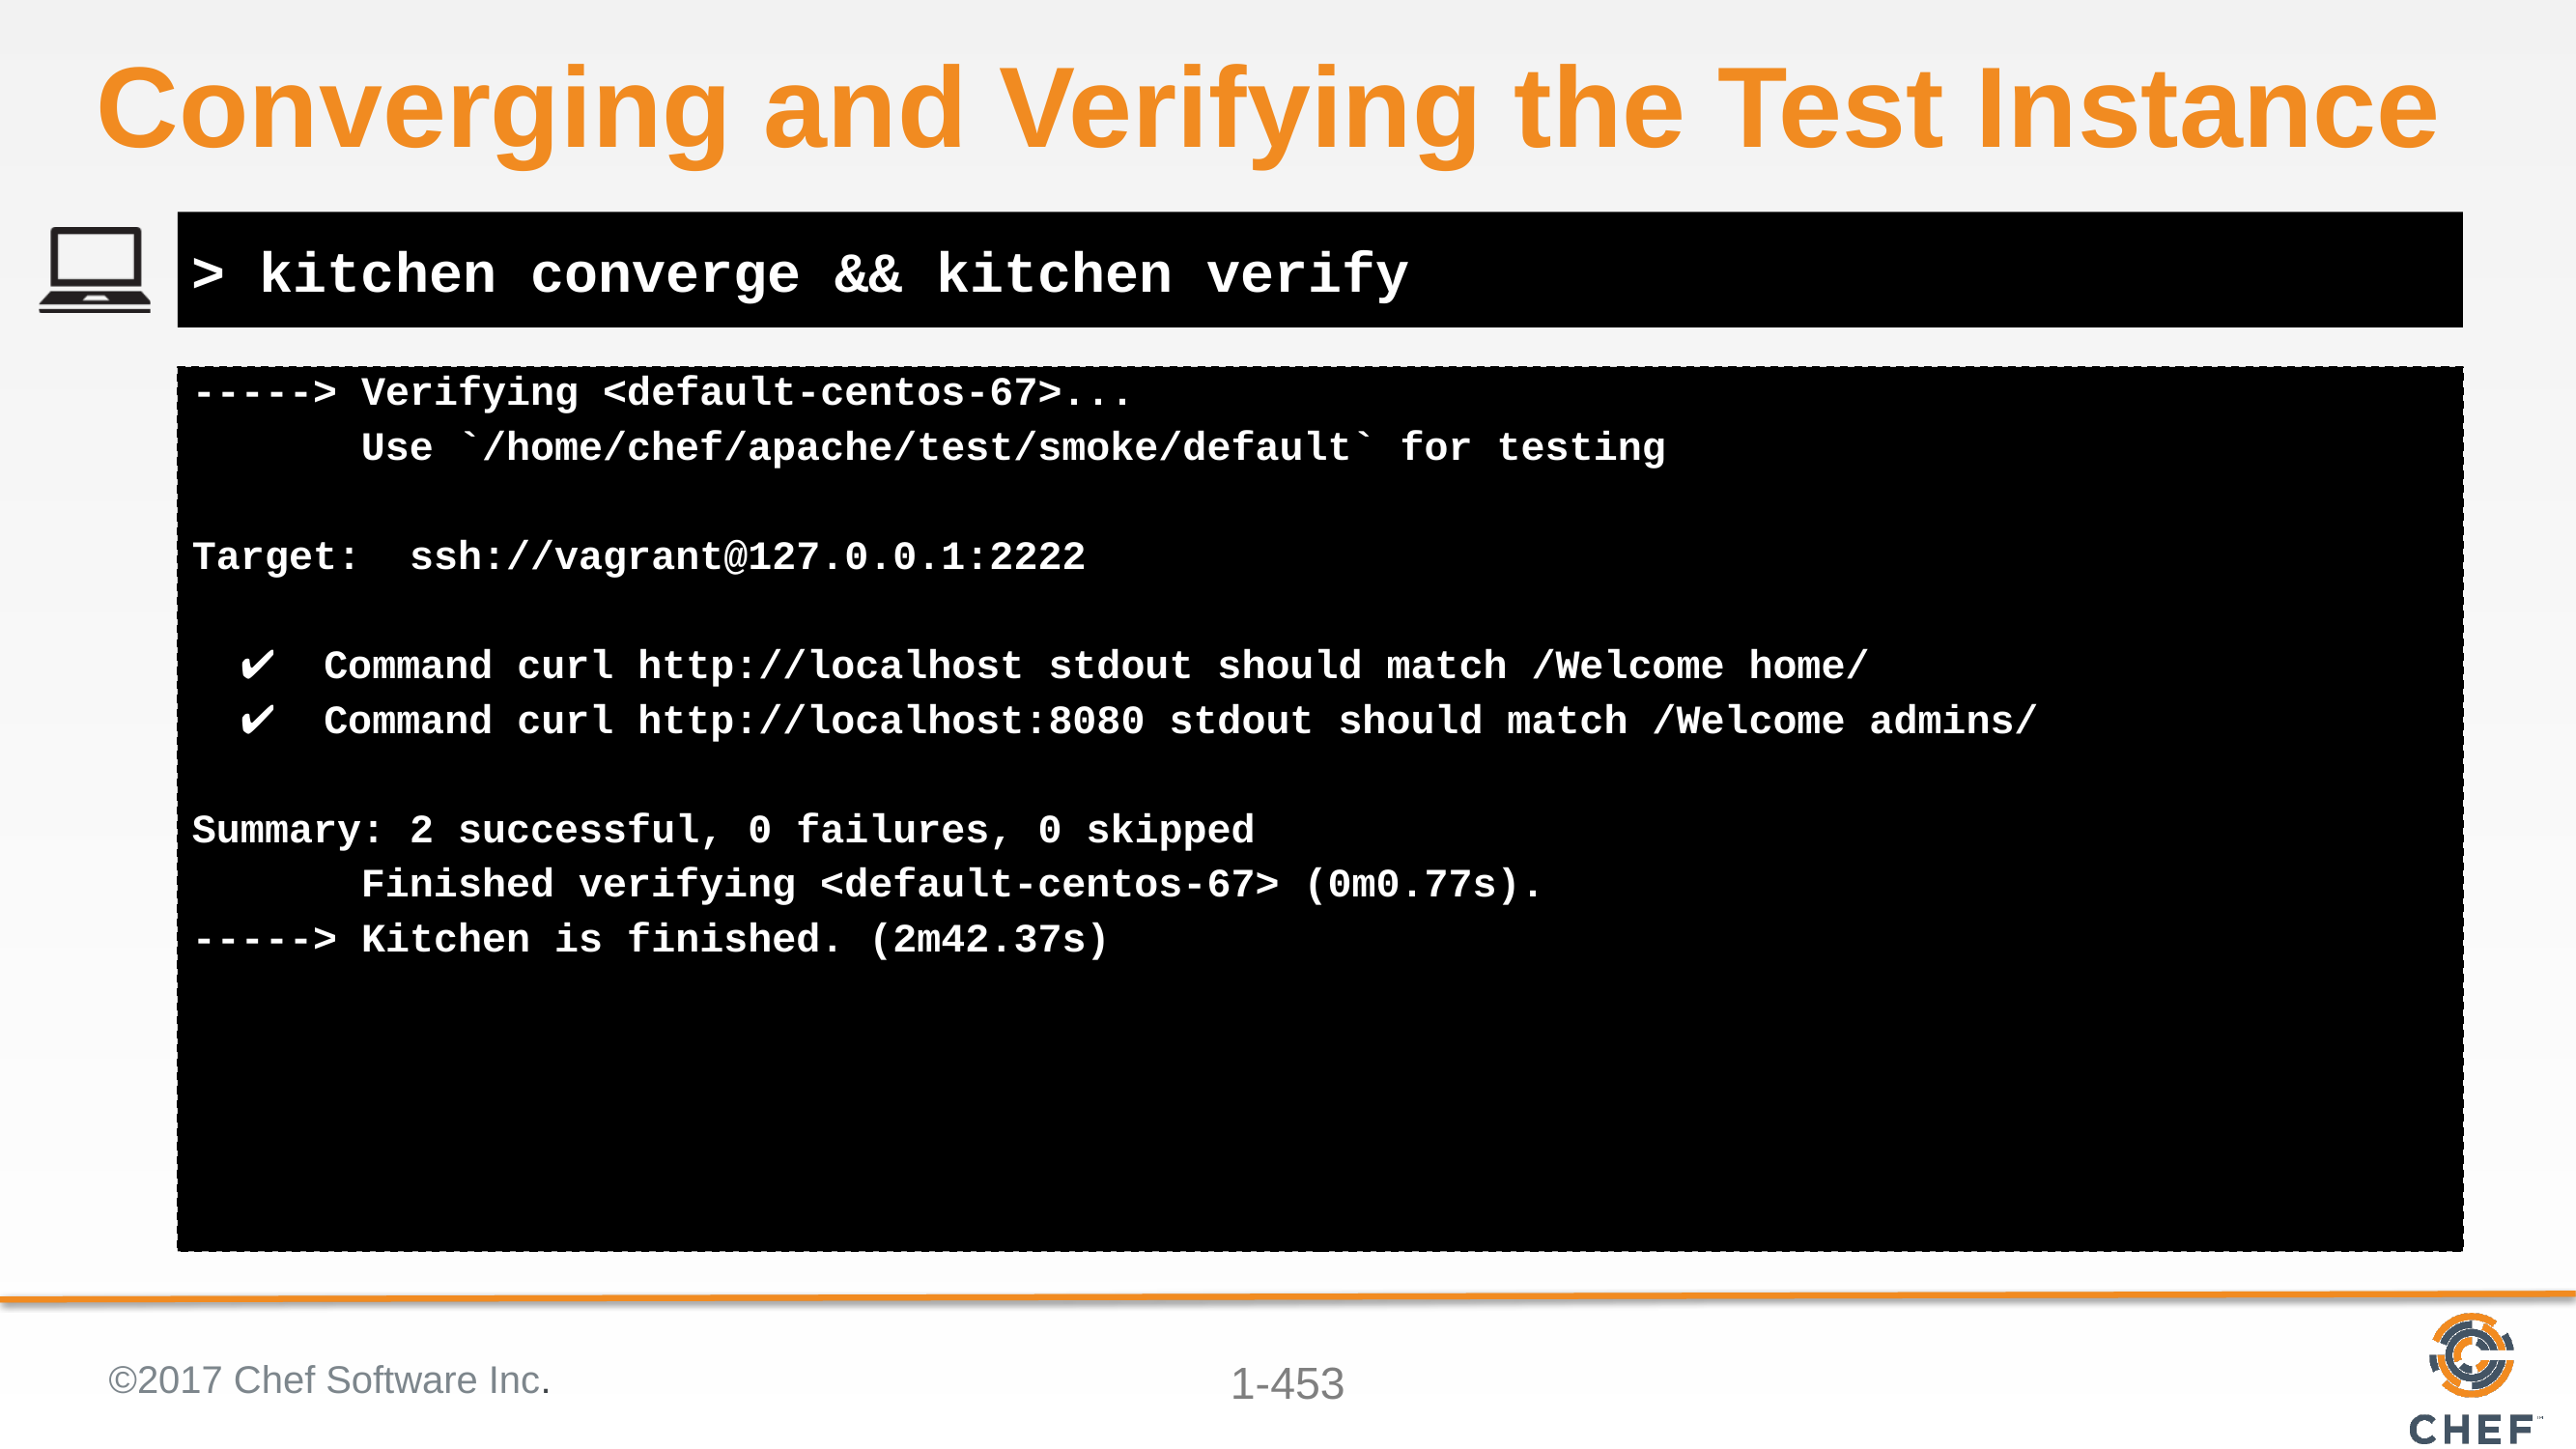

# Converging and Verifying the Test Instance
> kitchen converge && kitchen verify
-----> Verifying <default-centos-67>...
       Use `/home/chef/apache/test/smoke/default` for testing

Target:  ssh://vagrant@127.0.0.1:2222

  ✔  Command curl http://localhost stdout should match /Welcome home/
  ✔  Command curl http://localhost:8080 stdout should match /Welcome admins/

Summary: 2 successful, 0 failures, 0 skipped
       Finished verifying <default-centos-67> (0m0.77s).
-----> Kitchen is finished. (2m42.37s)